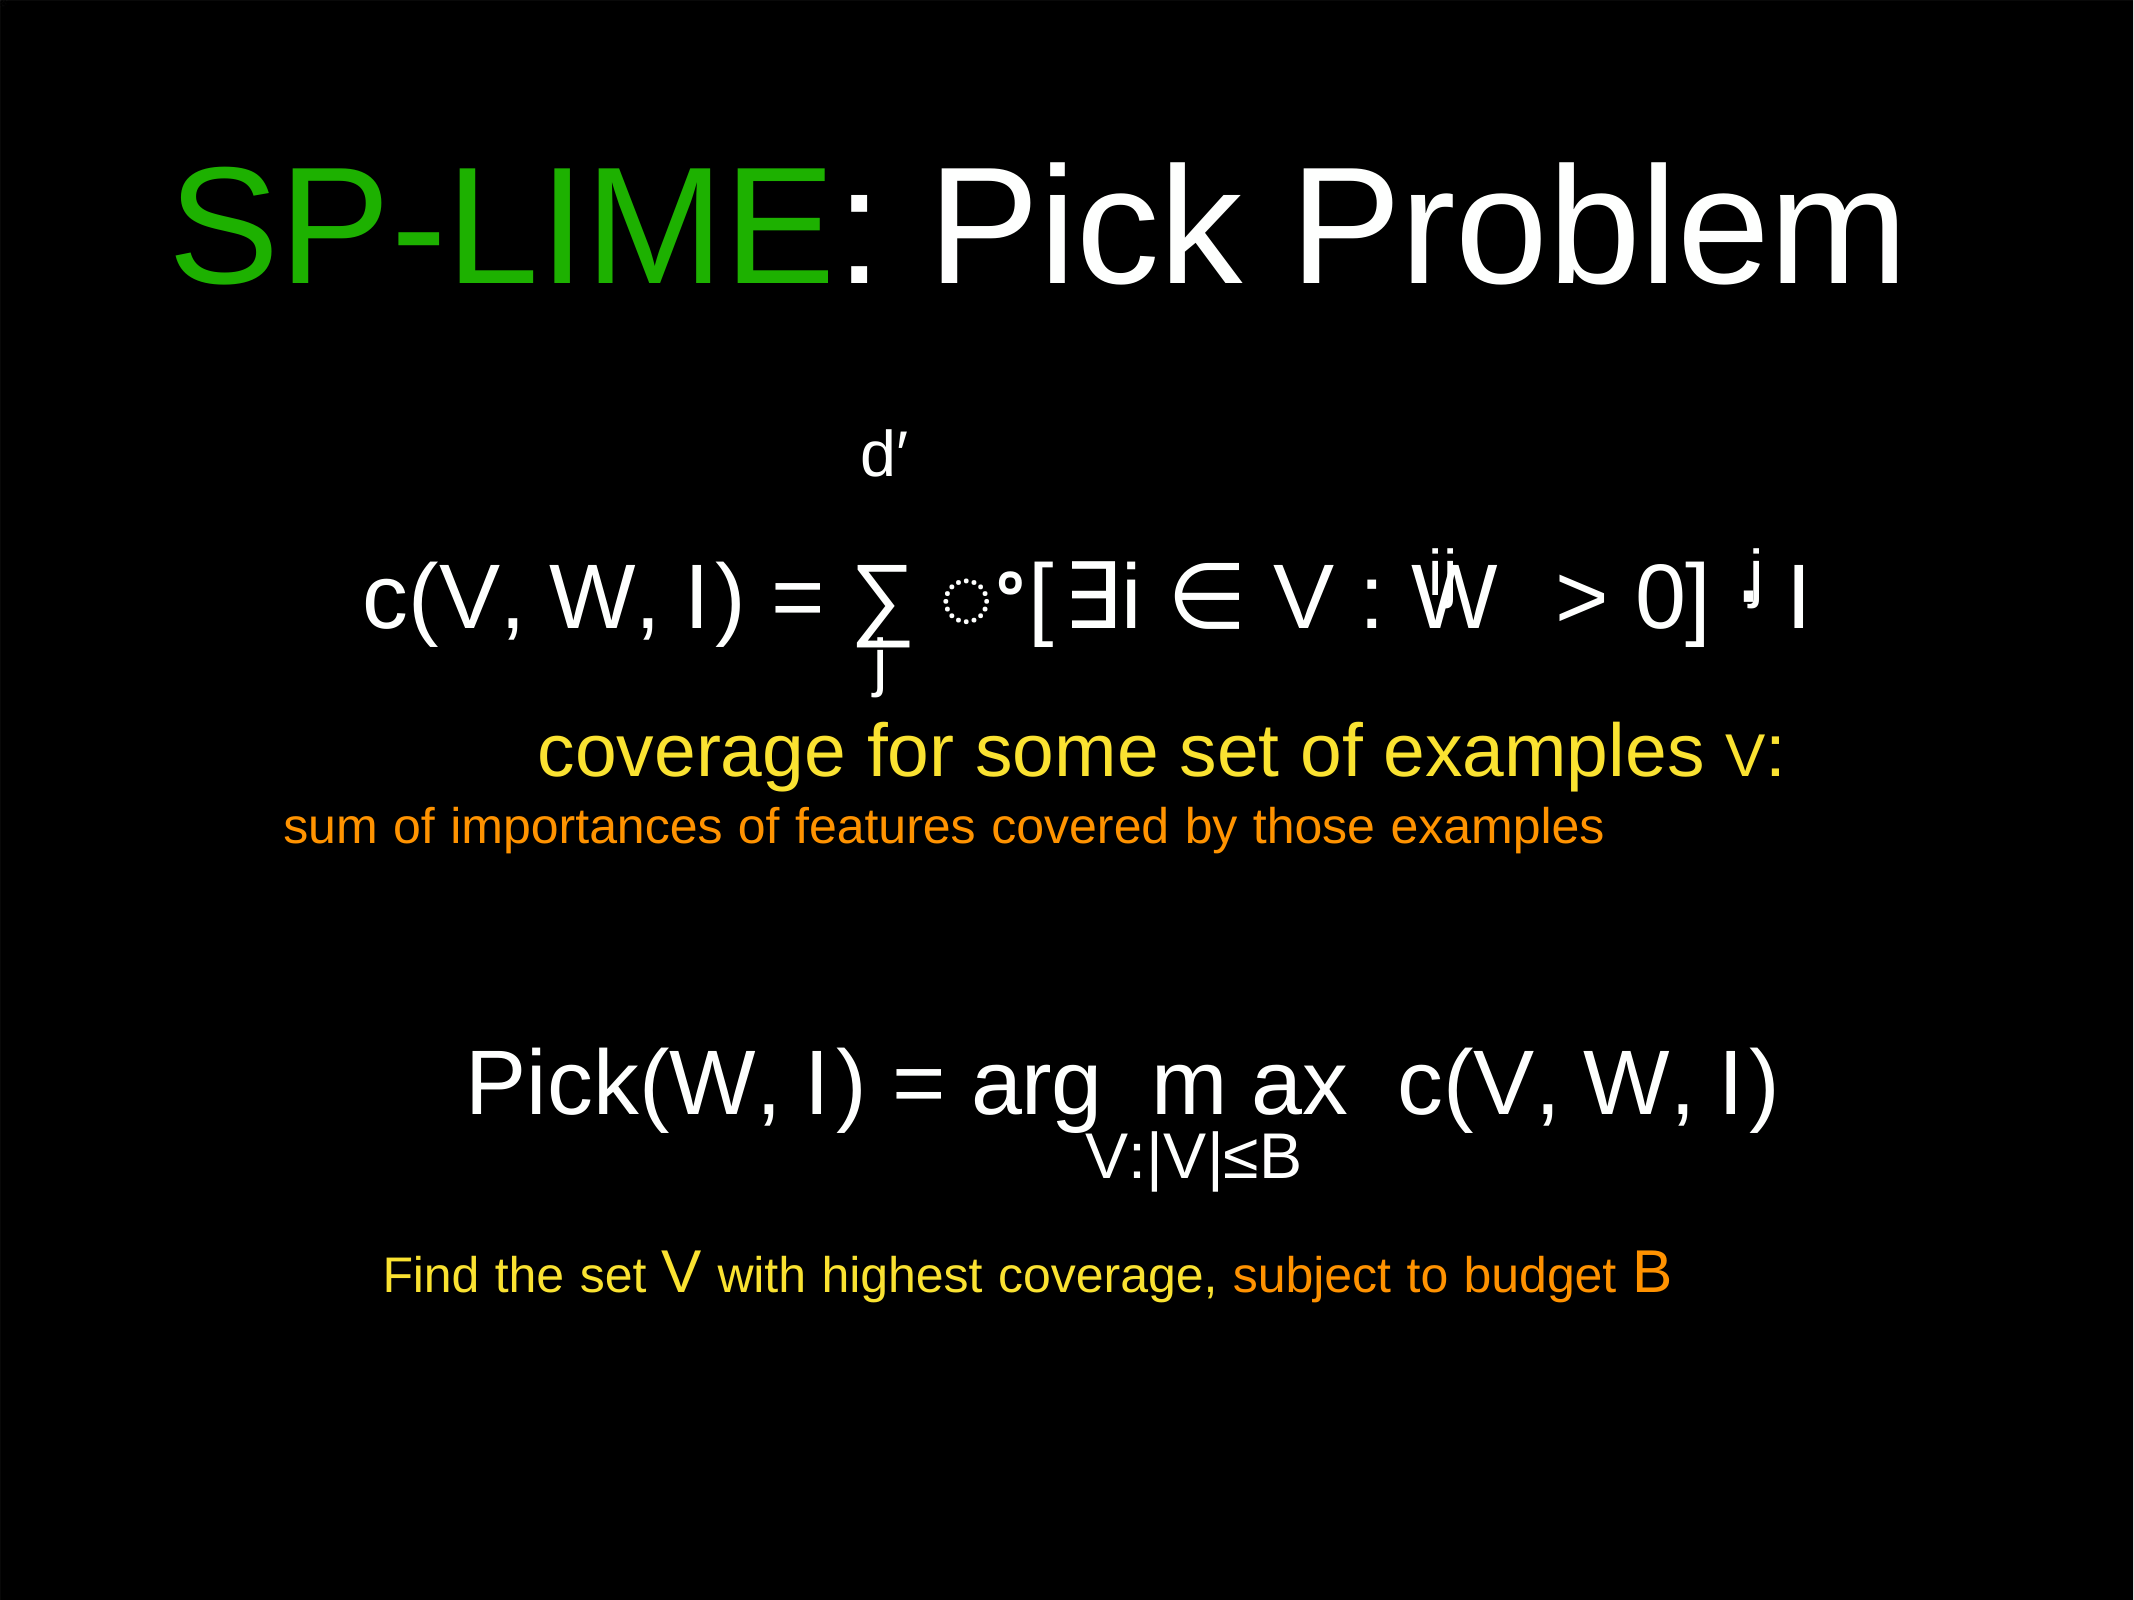

SP-LIME: Pick Problem
d′
c(V, W, I) = ∑ ꢀ[∃i ∈ V : W > 0] ⋅ I
ij
j
j
coverage for some set of examples V:
sum of importances of features covered by those examples
Pick(W, I) = arg m ax c(V, W, I)
V:|V|≤B
Find the set V with highest coverage, subject to budget B